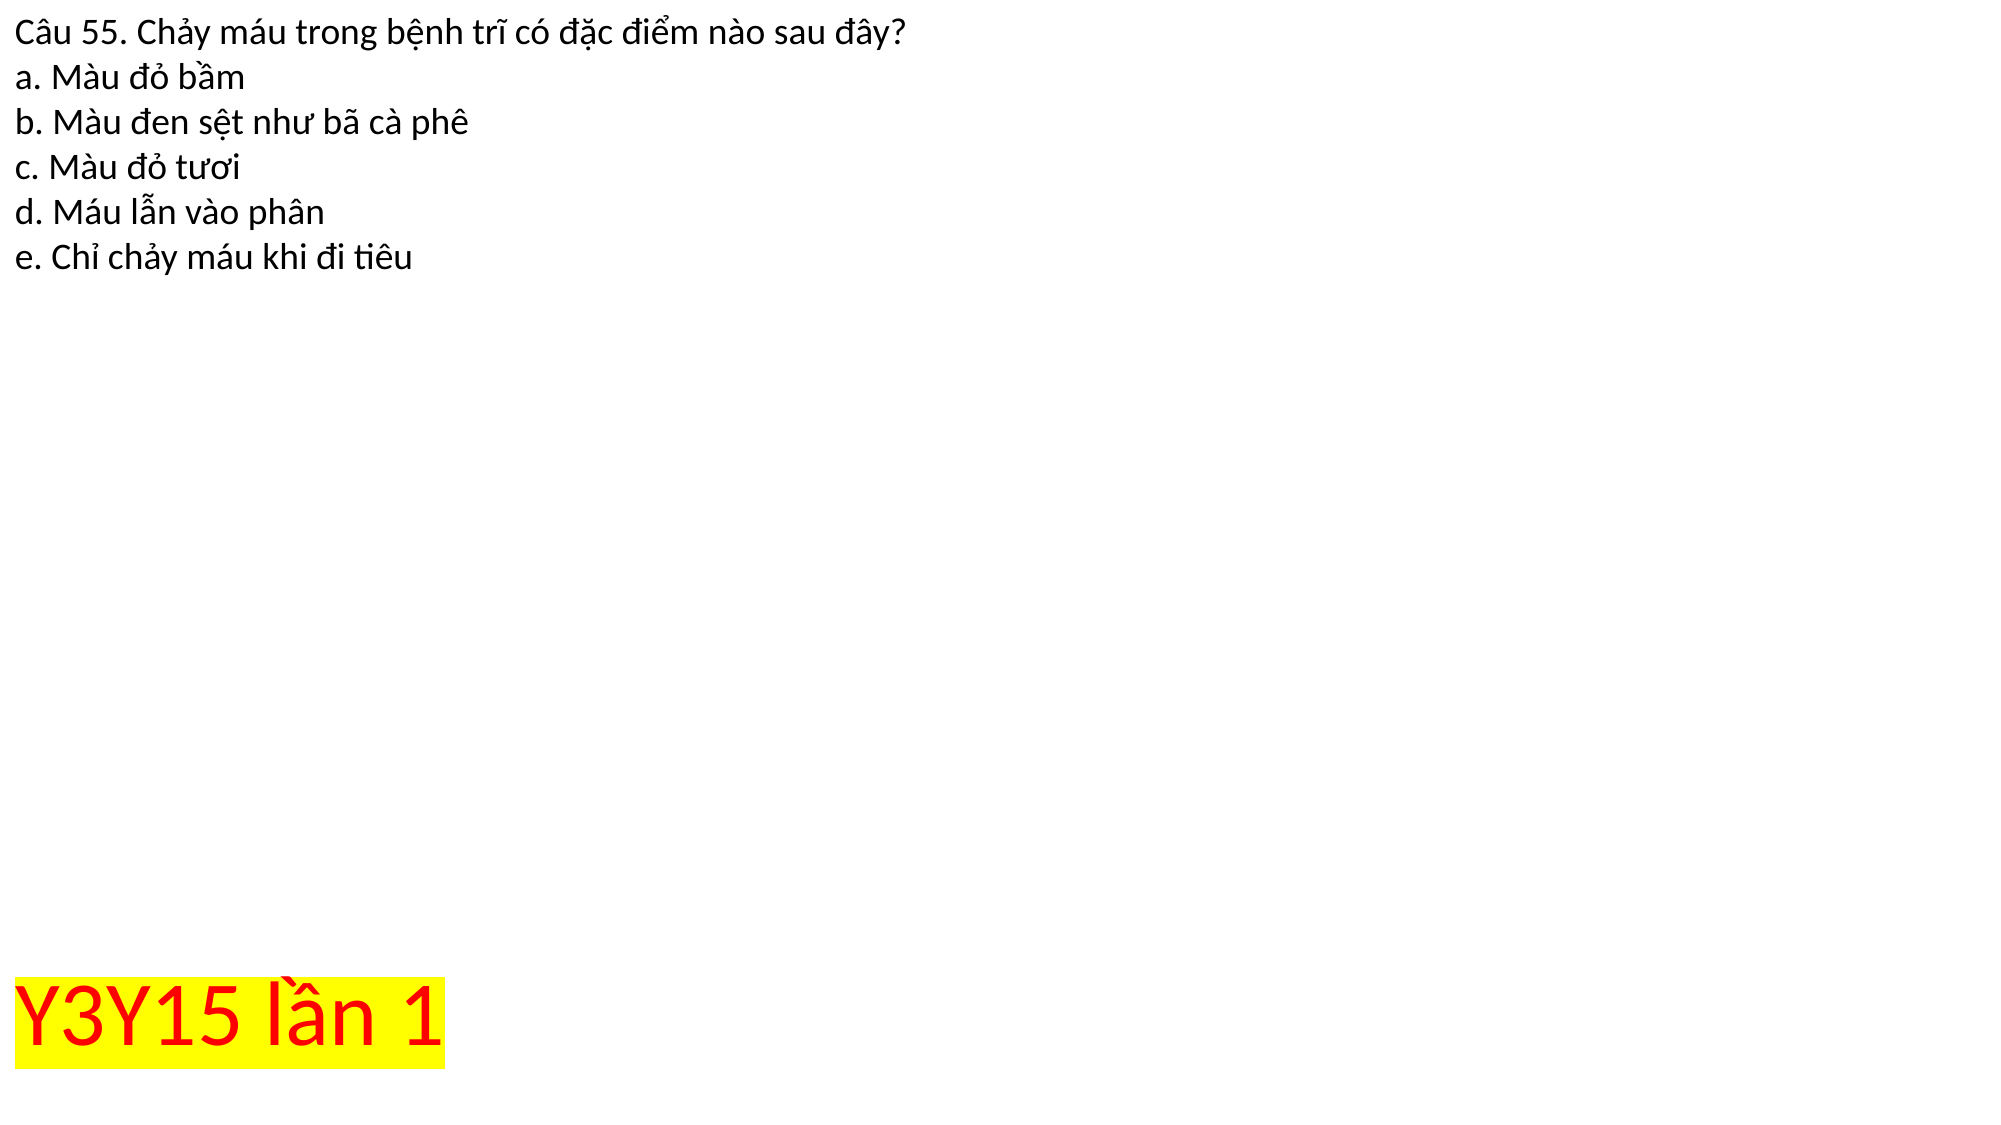

Câu 55. Chảy máu trong bệnh trĩ có đặc điểm nào sau đây?
a. Màu đỏ bầm
b. Màu đen sệt như bã cà phê
c. Màu đỏ tươi
d. Máu lẫn vào phân
e. Chỉ chảy máu khi đi tiêu
# Y3Y15 lần 1